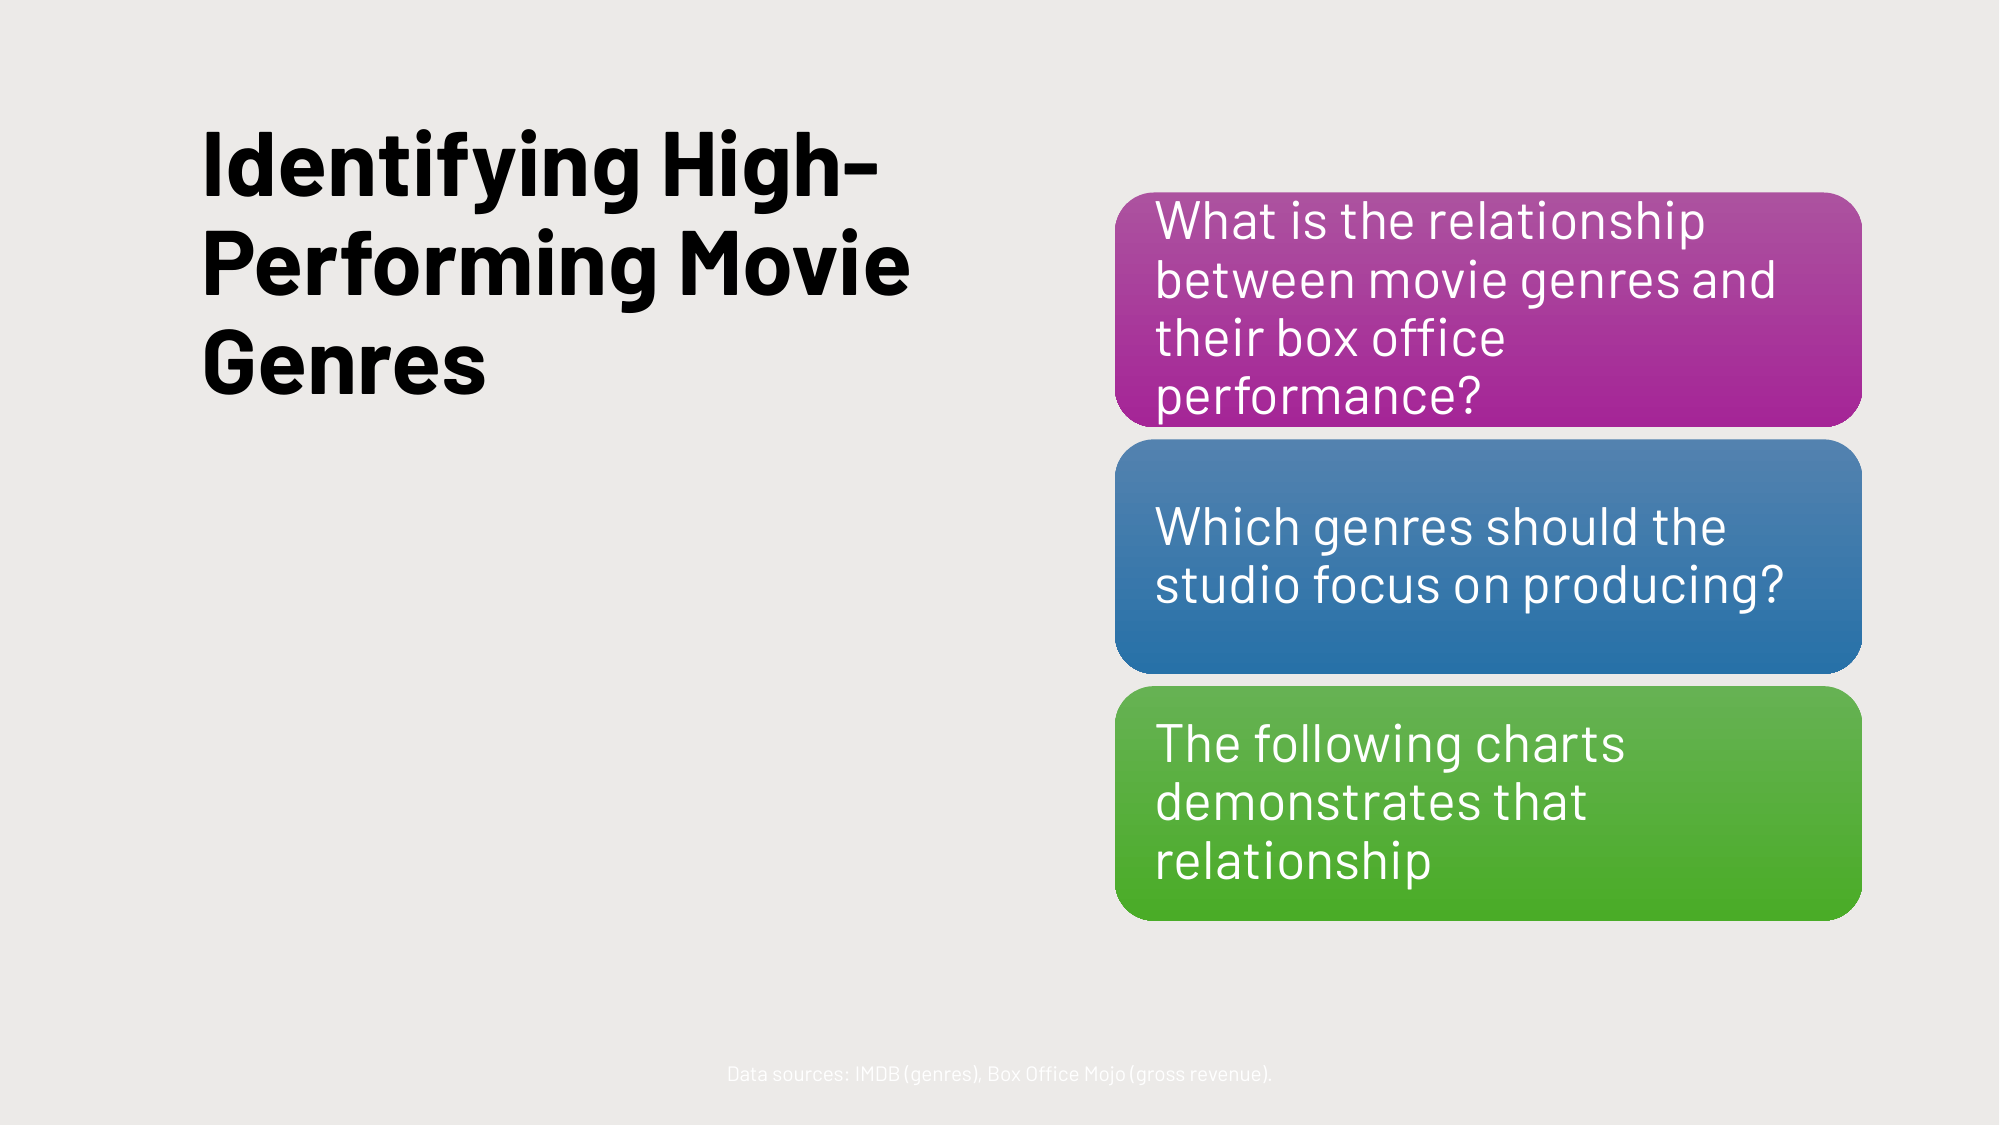

# Identifying High-Performing Movie Genres
What is the relationship between movie genres and their box office performance?
Which genres should the studio focus on producing?
The following charts demonstrates that relationship
Data sources: IMDB (genres), Box Office Mojo (gross revenue).​